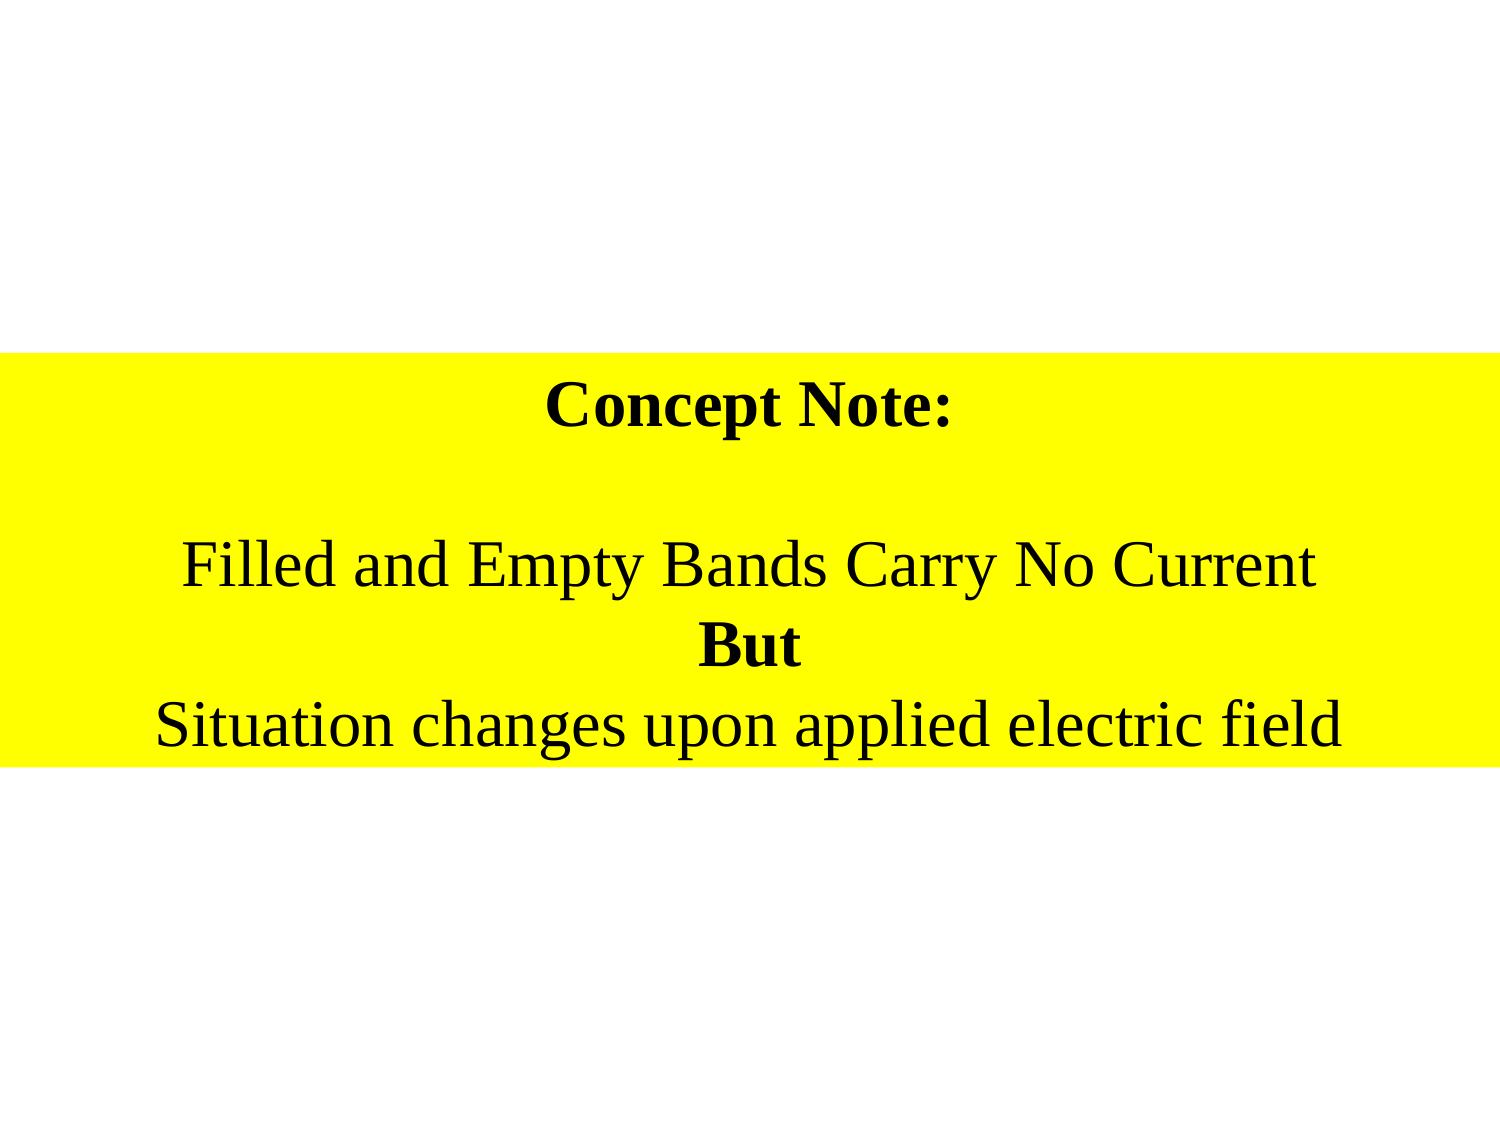

Concept Note:

Filled and Empty Bands Carry No Current
But
Situation changes upon applied electric field